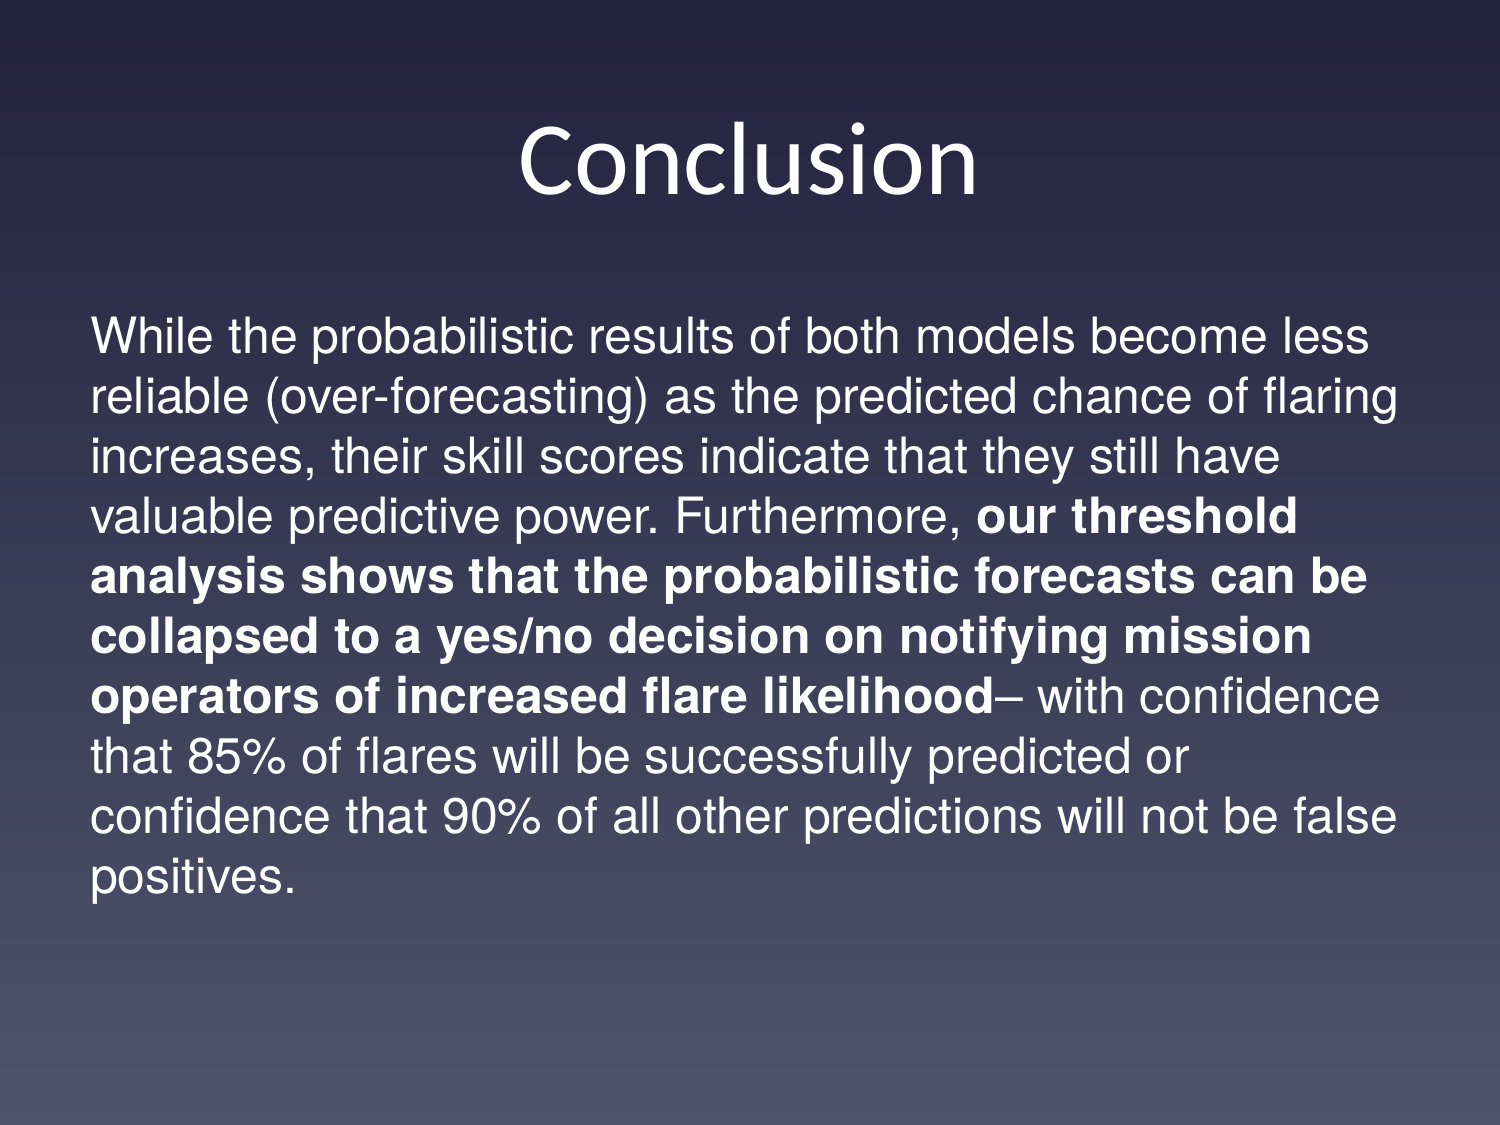

# Conclusion

While the probabilistic results of both models become less reliable (over-forecasting) as the predicted chance of flaring increases, their skill scores indicate that they still have valuable predictive power. Furthermore, our threshold analysis shows that the probabilistic forecasts can be collapsed to a yes/no decision on notifying mission operators of increased flare likelihood– with confidence that 85% of flares will be successfully predicted or confidence that 90% of all other predictions will not be false positives.